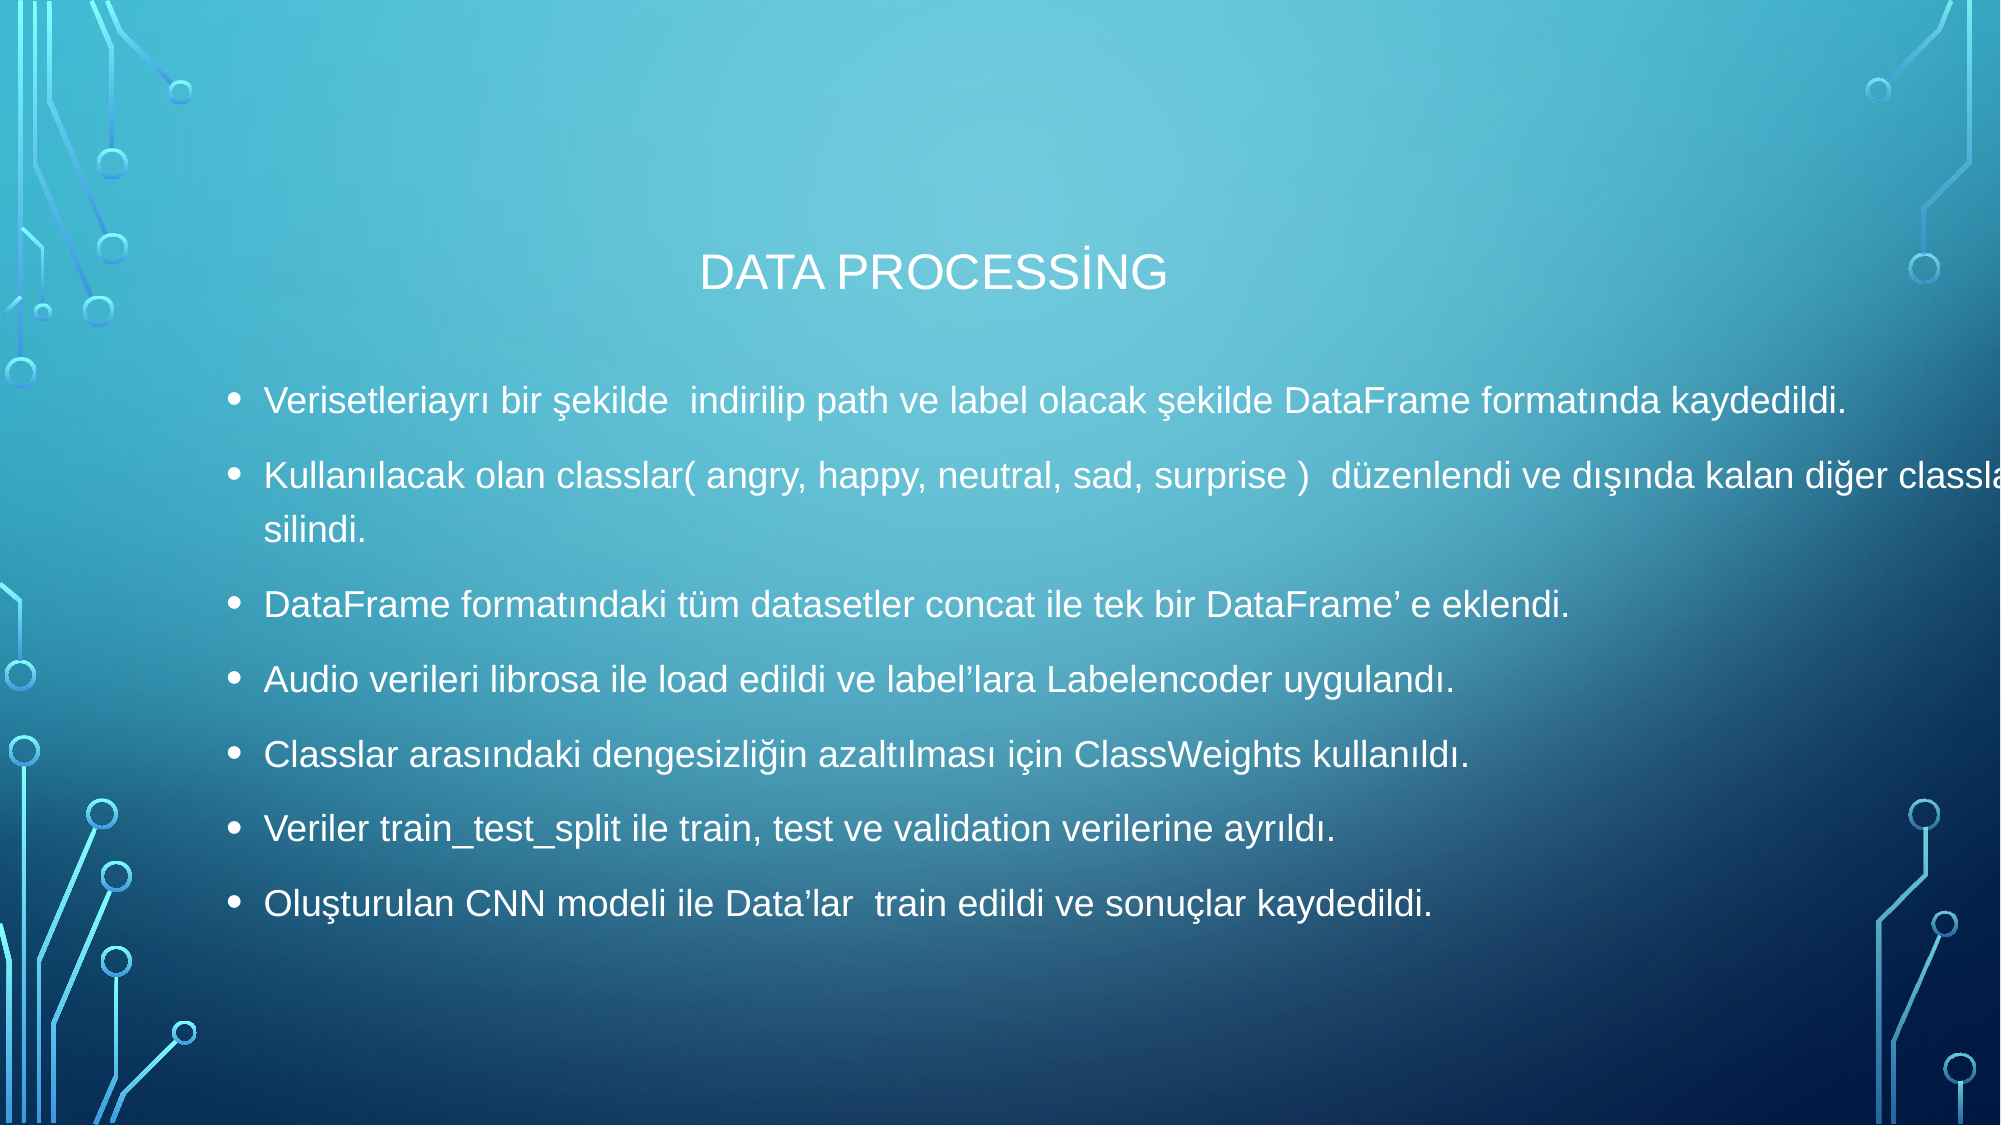

# Data processing
Verisetleriayrı bir şekilde  indirilip path ve label olacak şekilde DataFrame formatında kaydedildi.
Kullanılacak olan classlar( angry, happy, neutral, sad, surprise )  düzenlendi ve dışında kalan diğer classlar silindi.
DataFrame formatındaki tüm datasetler concat ile tek bir DataFrame’ e eklendi.
Audio verileri librosa ile load edildi ve label’lara Labelencoder uygulandı.
Classlar arasındaki dengesizliğin azaltılması için ClassWeights kullanıldı.
Veriler train_test_split ile train, test ve validation verilerine ayrıldı.
Oluşturulan CNN modeli ile Data’lar  train edildi ve sonuçlar kaydedildi.